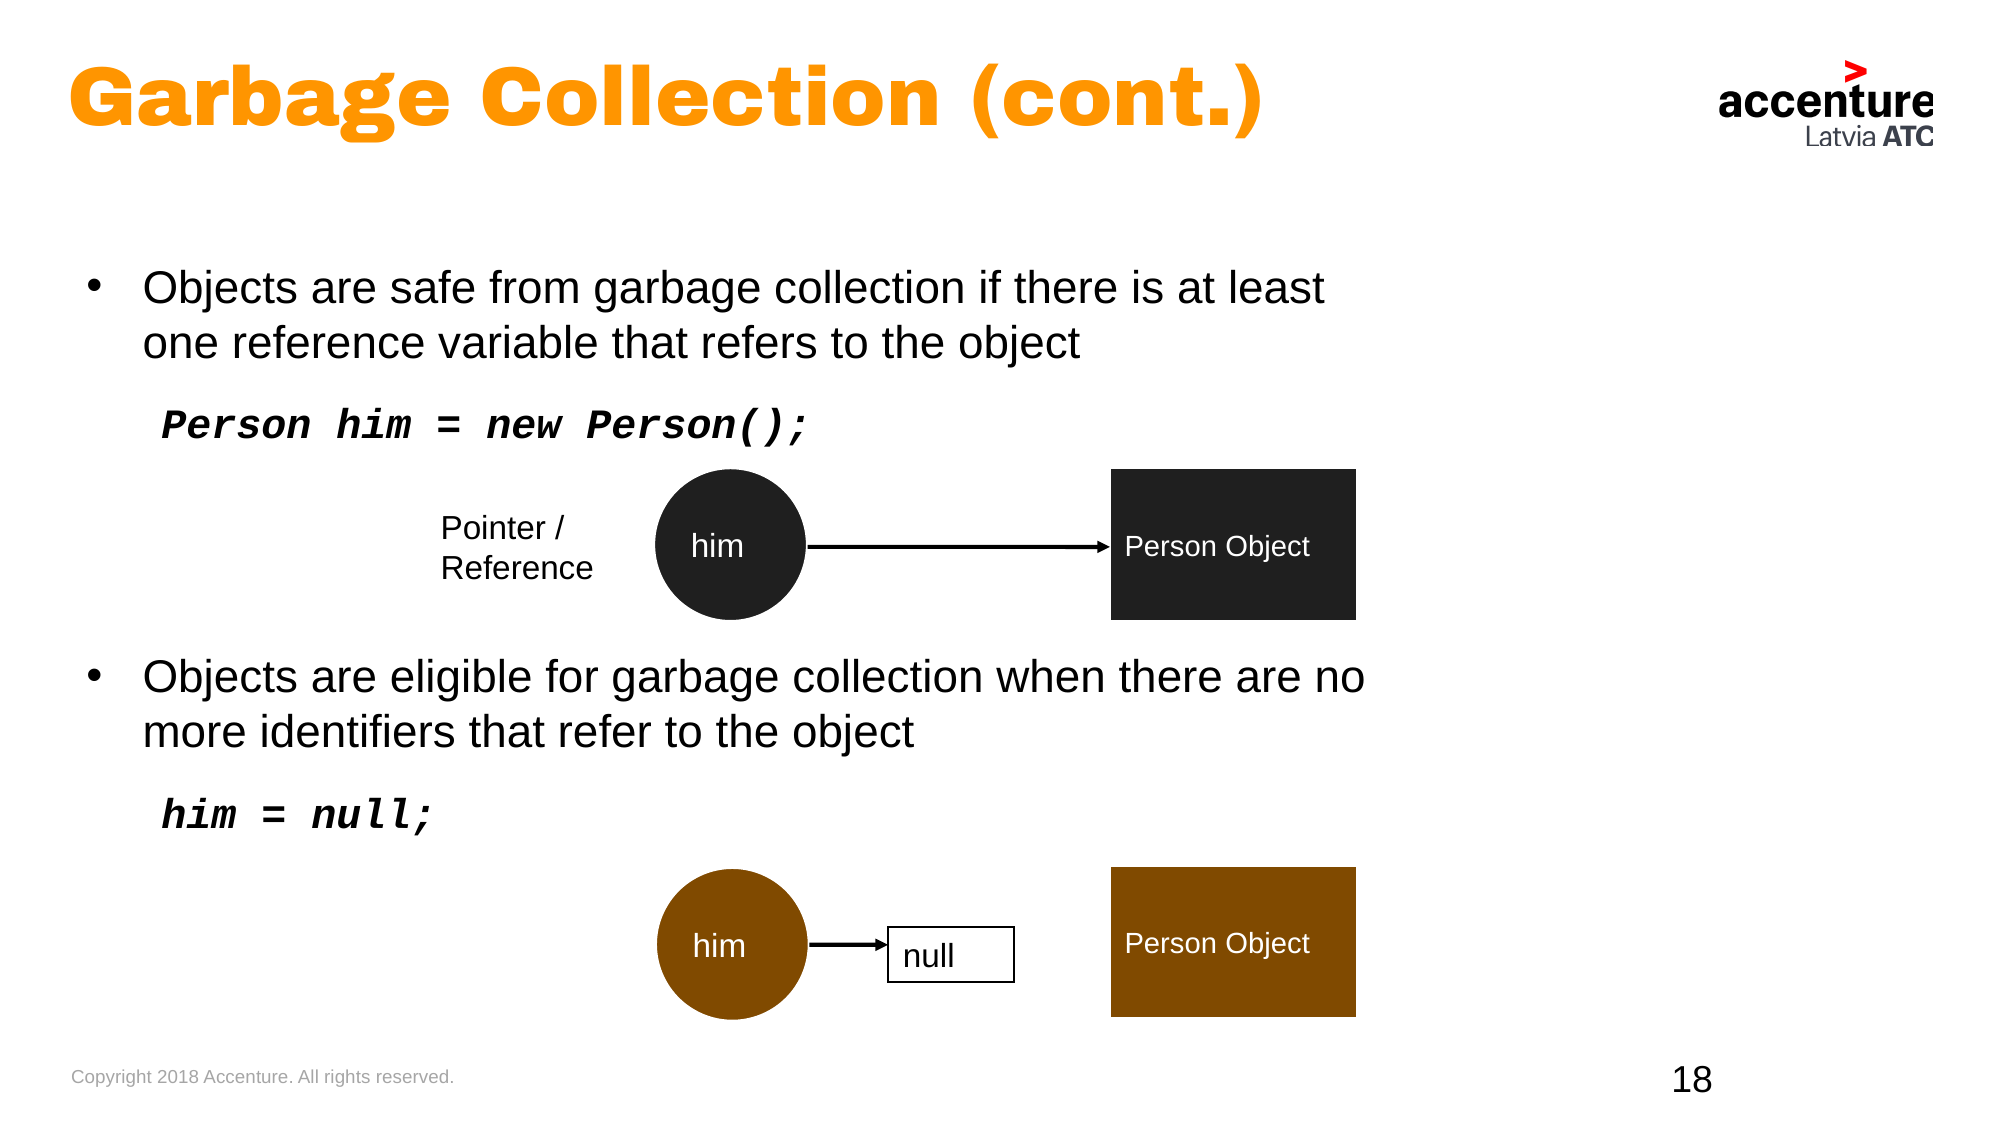

Garbage Collection (cont.)
Objects are safe from garbage collection if there is at least one reference variable that refers to the object

Person him = new Person();

Objects are eligible for garbage collection when there are no more identifiers that refer to the object

him = null;
him
Person Object
Pointer /
Reference

Person Object
him
null

18